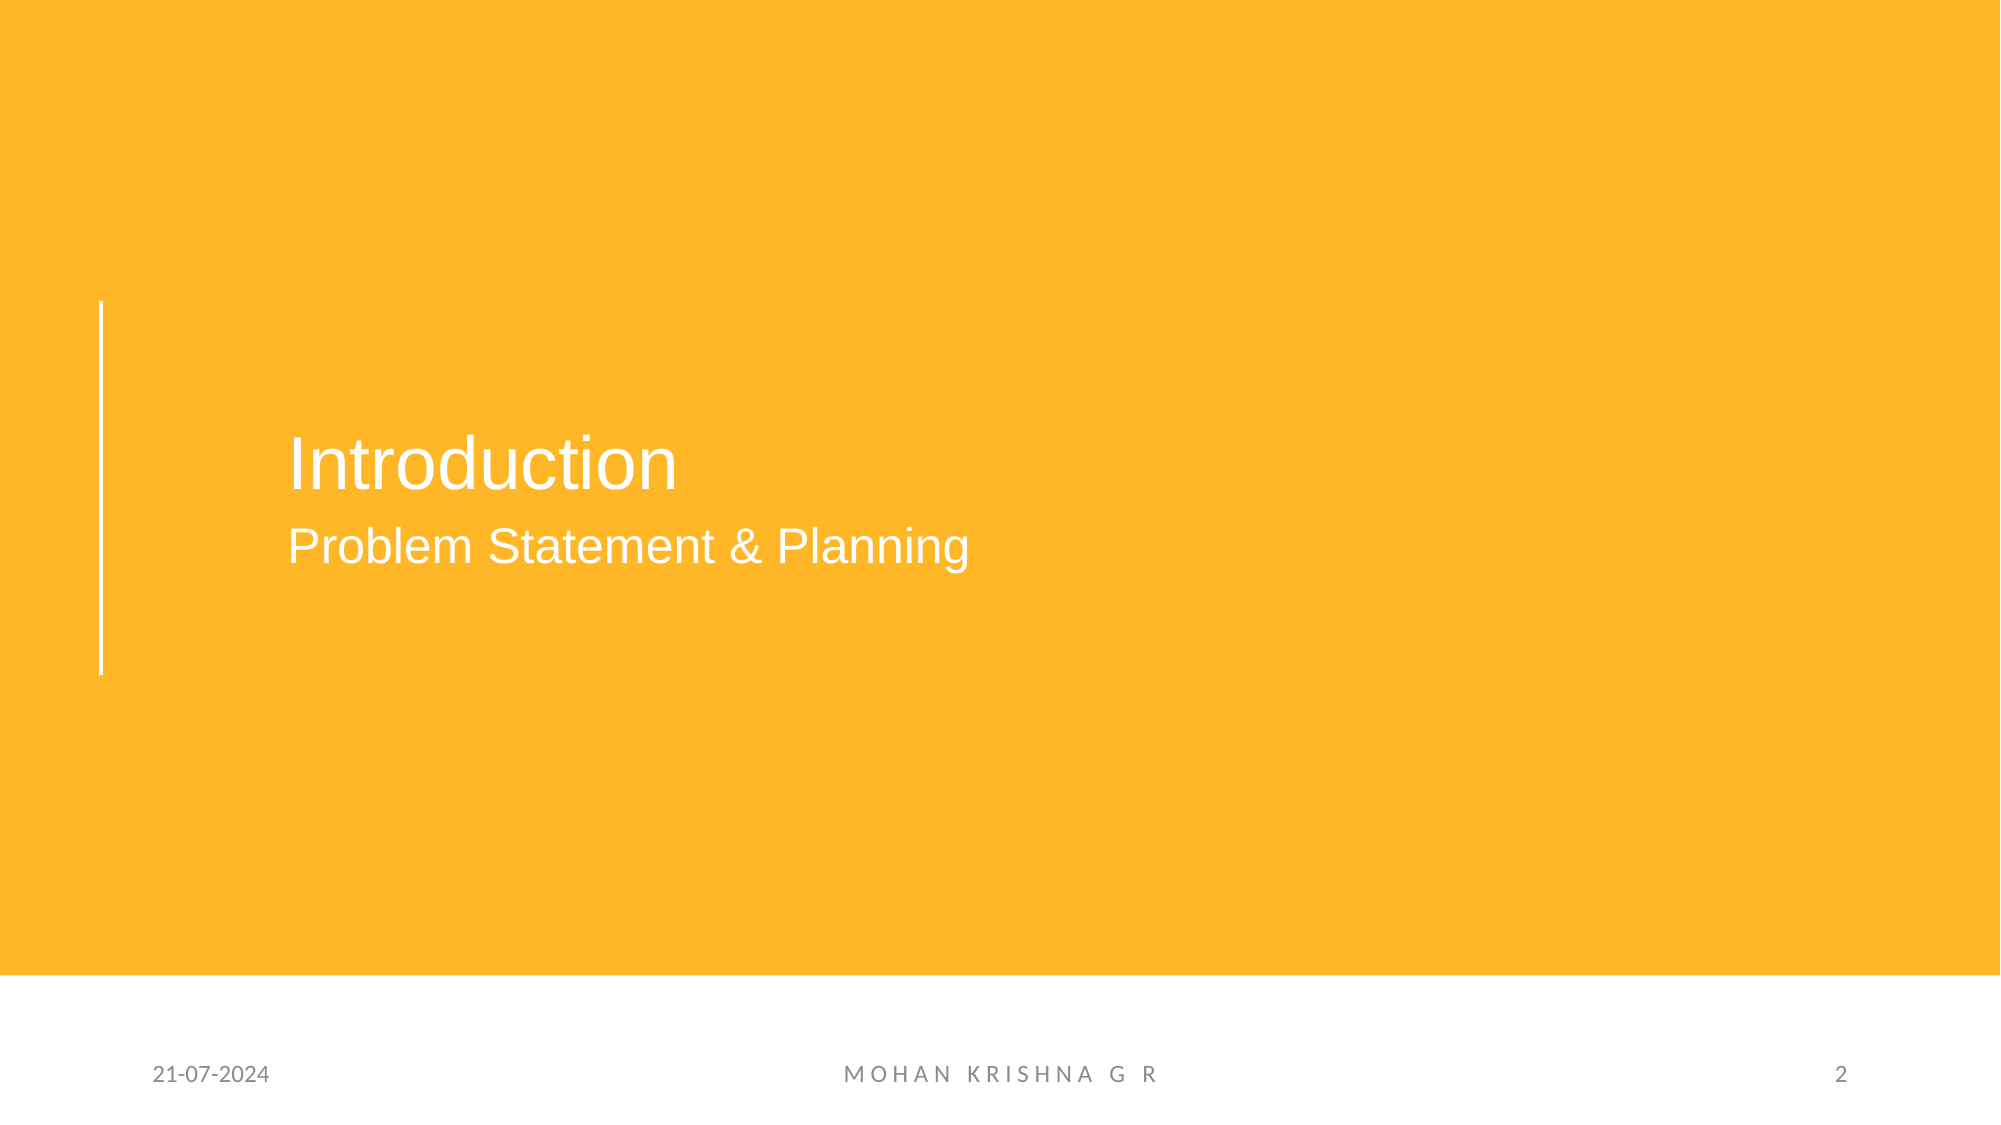

Introduction
Problem Statement & Planning
21-07-2024
M O H A N   K R I S H N A   G   R
2